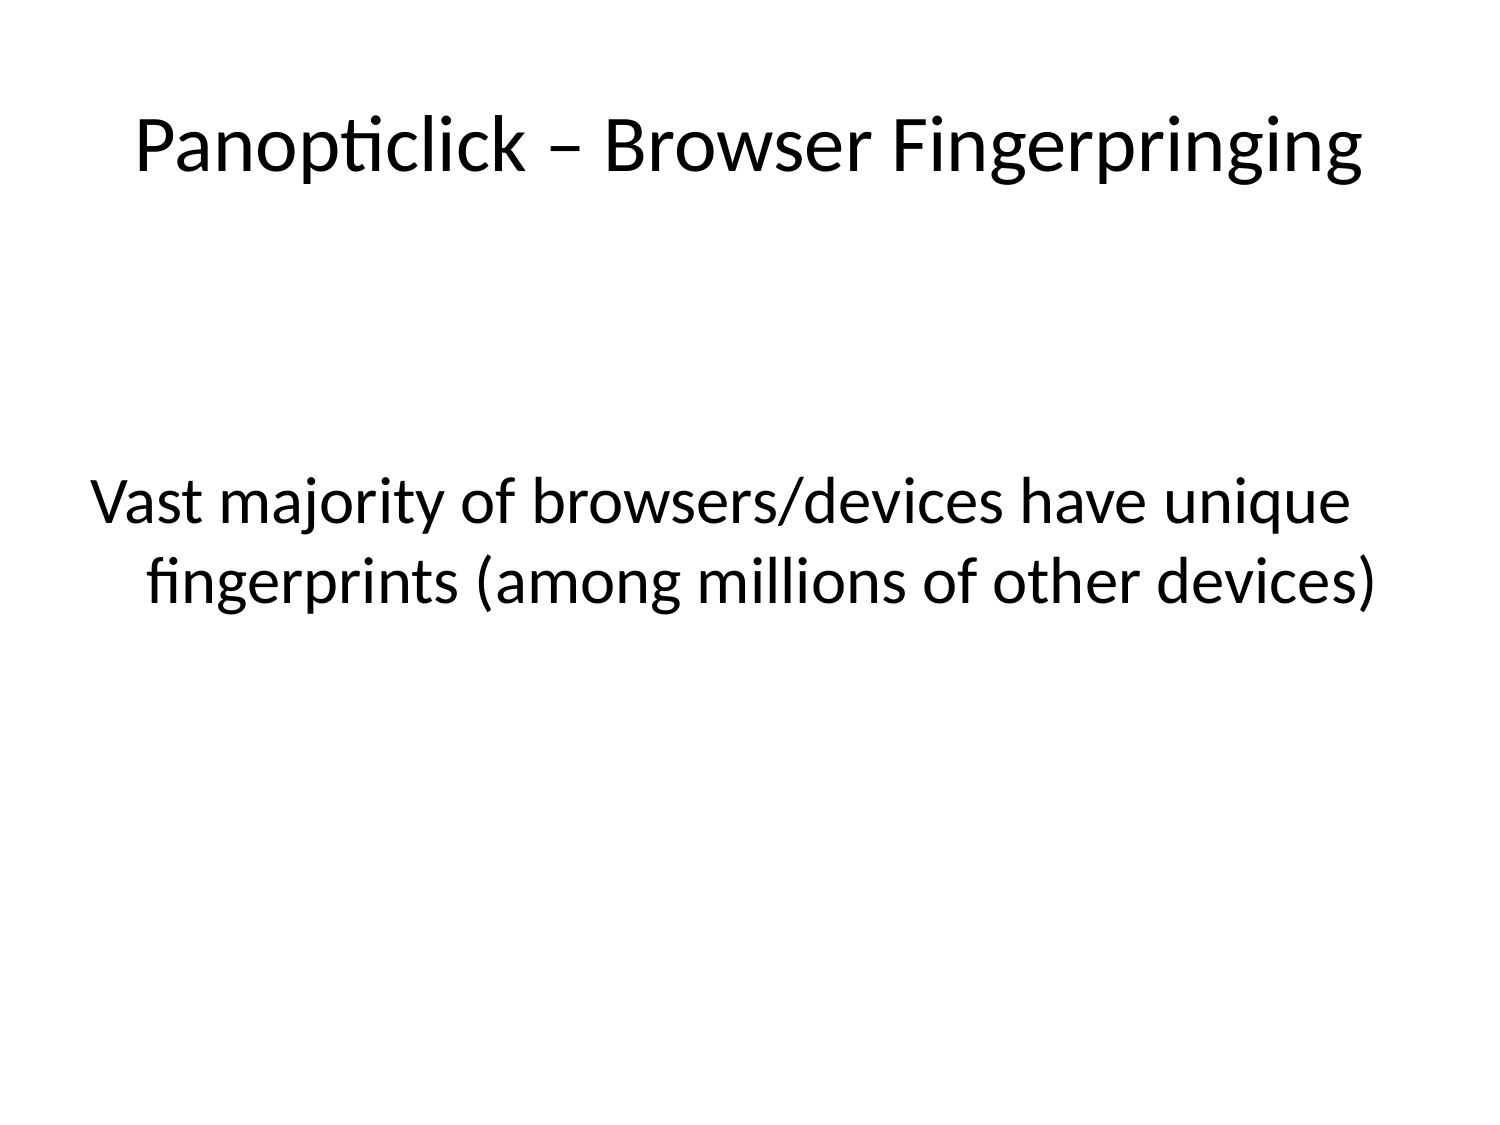

# Panopticlick – Browser Fingerpringing

Vast majority of browsers/devices have unique fingerprints (among millions of other devices)